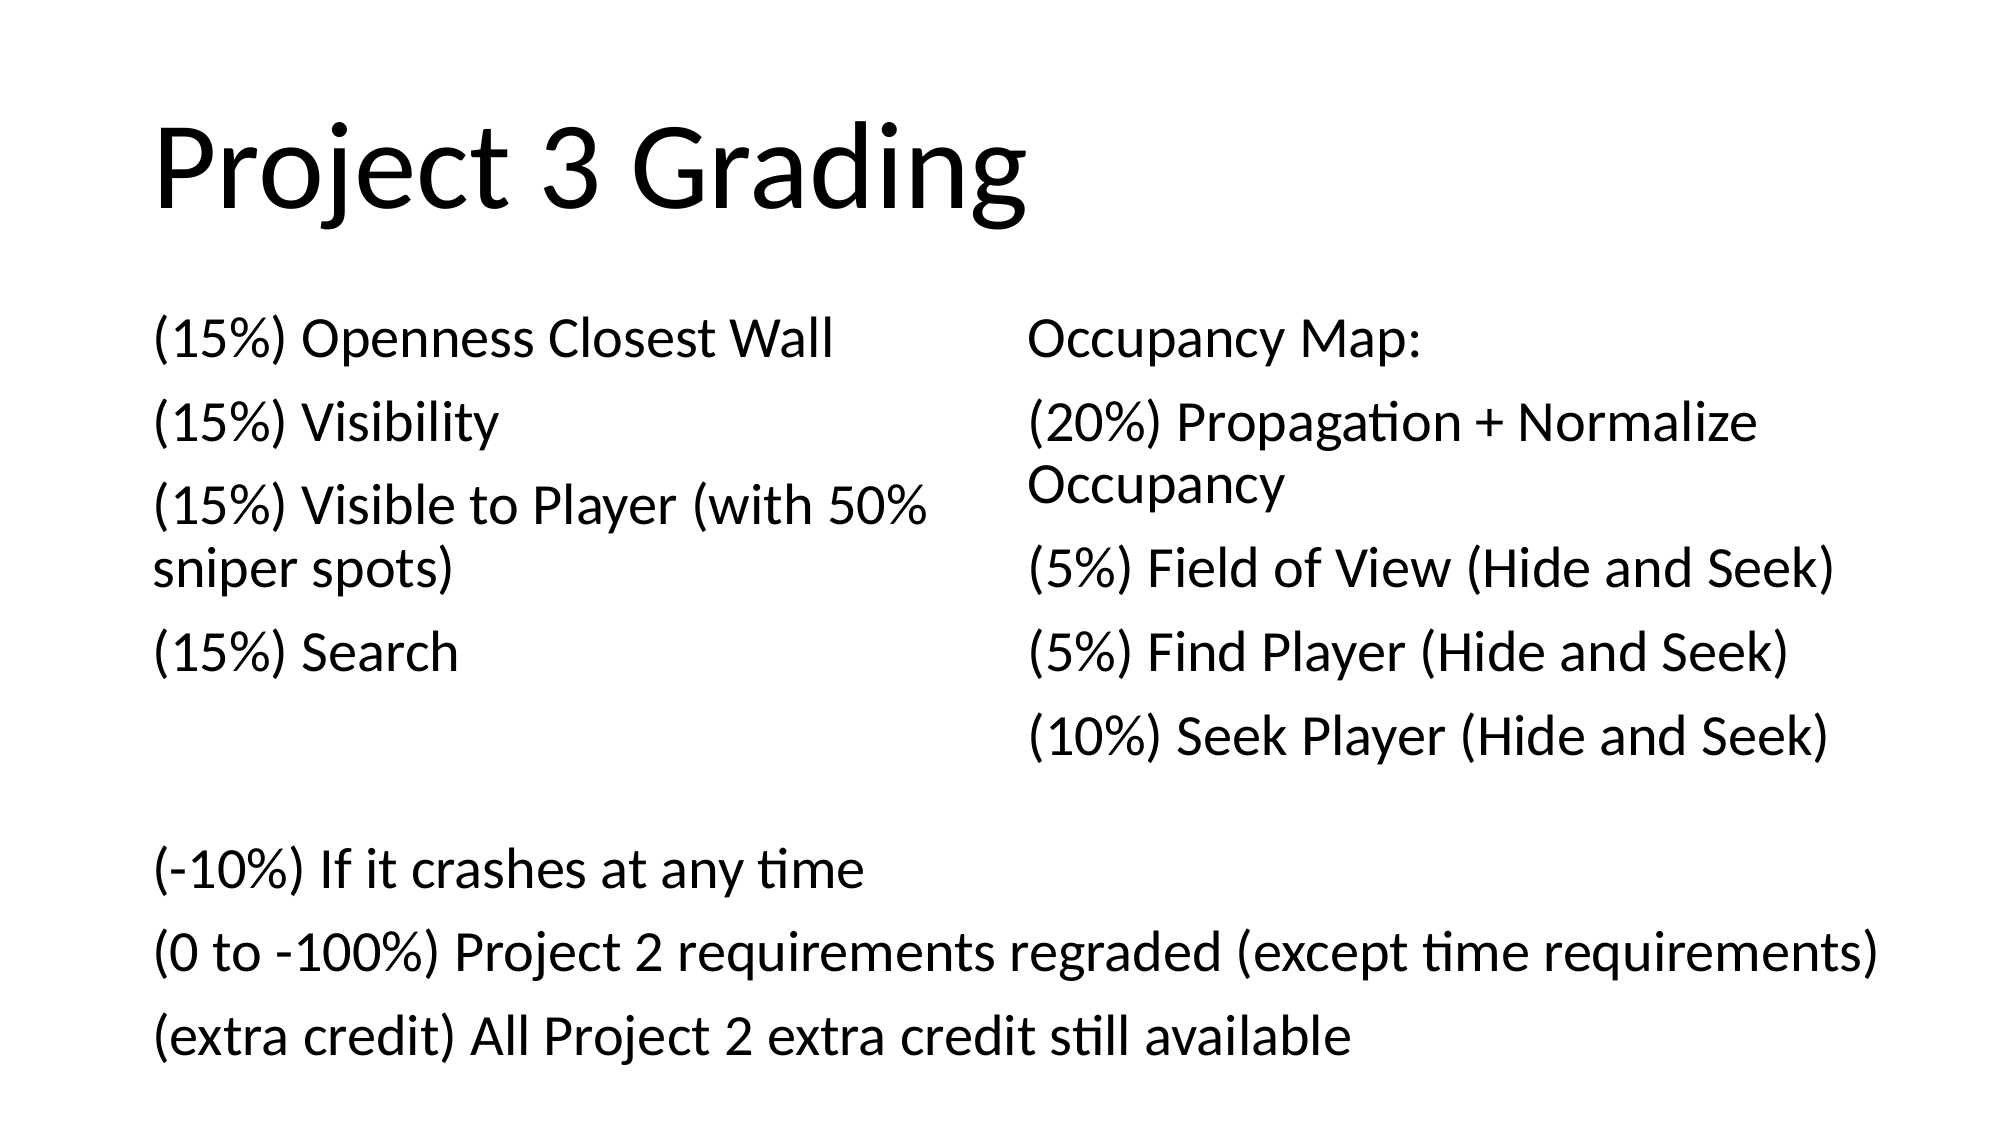

# Project 3 Grading
(15%) Openness Closest Wall
(15%) Visibility
(15%) Visible to Player (with 50% sniper spots)
(15%) Search
Occupancy Map:
(20%) Propagation + Normalize Occupancy
(5%) Field of View (Hide and Seek)
(5%) Find Player (Hide and Seek)
(10%) Seek Player (Hide and Seek)

(-10%) If it crashes at any time
(0 to -100%) Project 2 requirements regraded (except time requirements)
(extra credit) All Project 2 extra credit still available